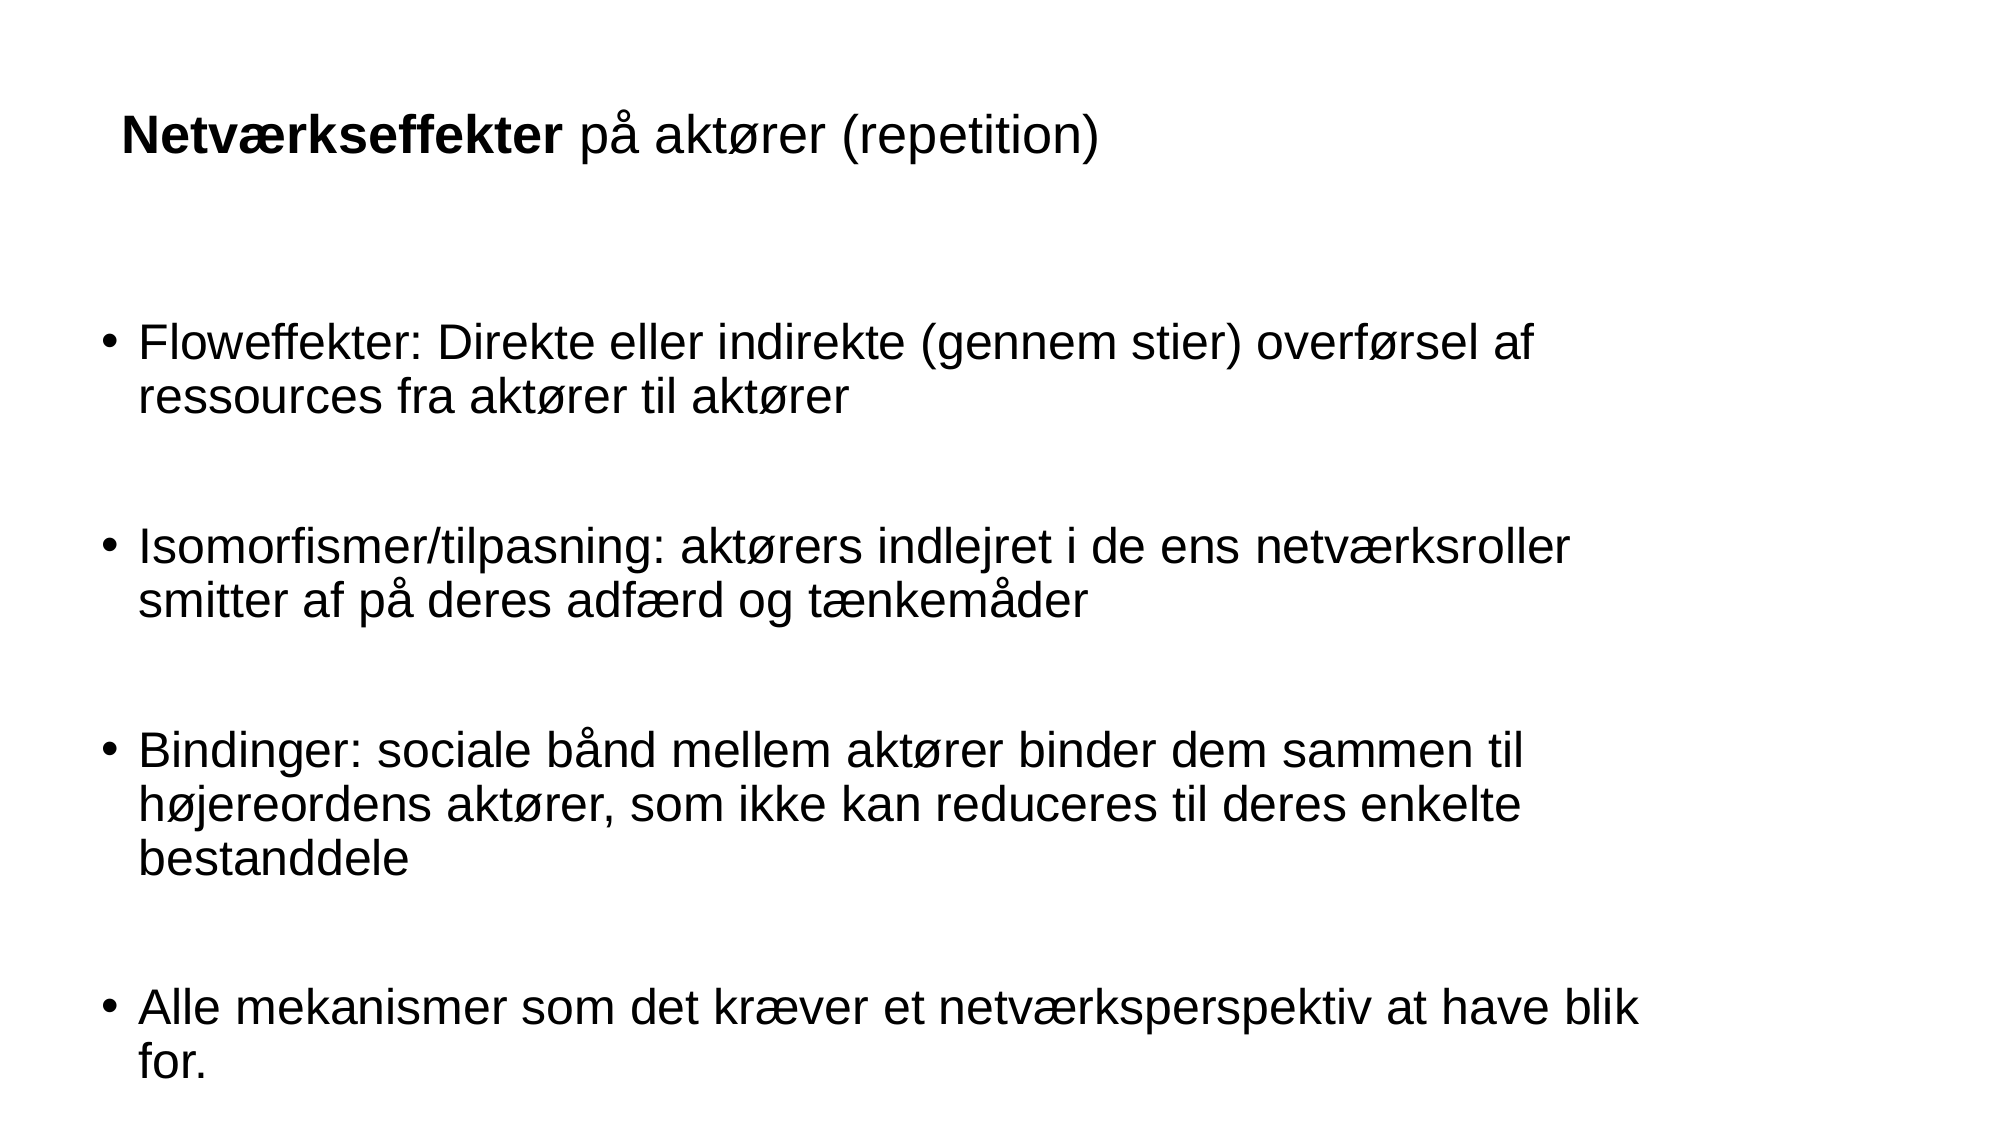

# Netværkseffekter på aktører (repetition)
Floweffekter: Direkte eller indirekte (gennem stier) overførsel af ressources fra aktører til aktører

Isomorfismer/tilpasning: aktørers indlejret i de ens netværksroller smitter af på deres adfærd og tænkemåder

Bindinger: sociale bånd mellem aktører binder dem sammen til højereordens aktører, som ikke kan reduceres til deres enkelte bestanddele

Alle mekanismer som det kræver et netværksperspektiv at have blik for.